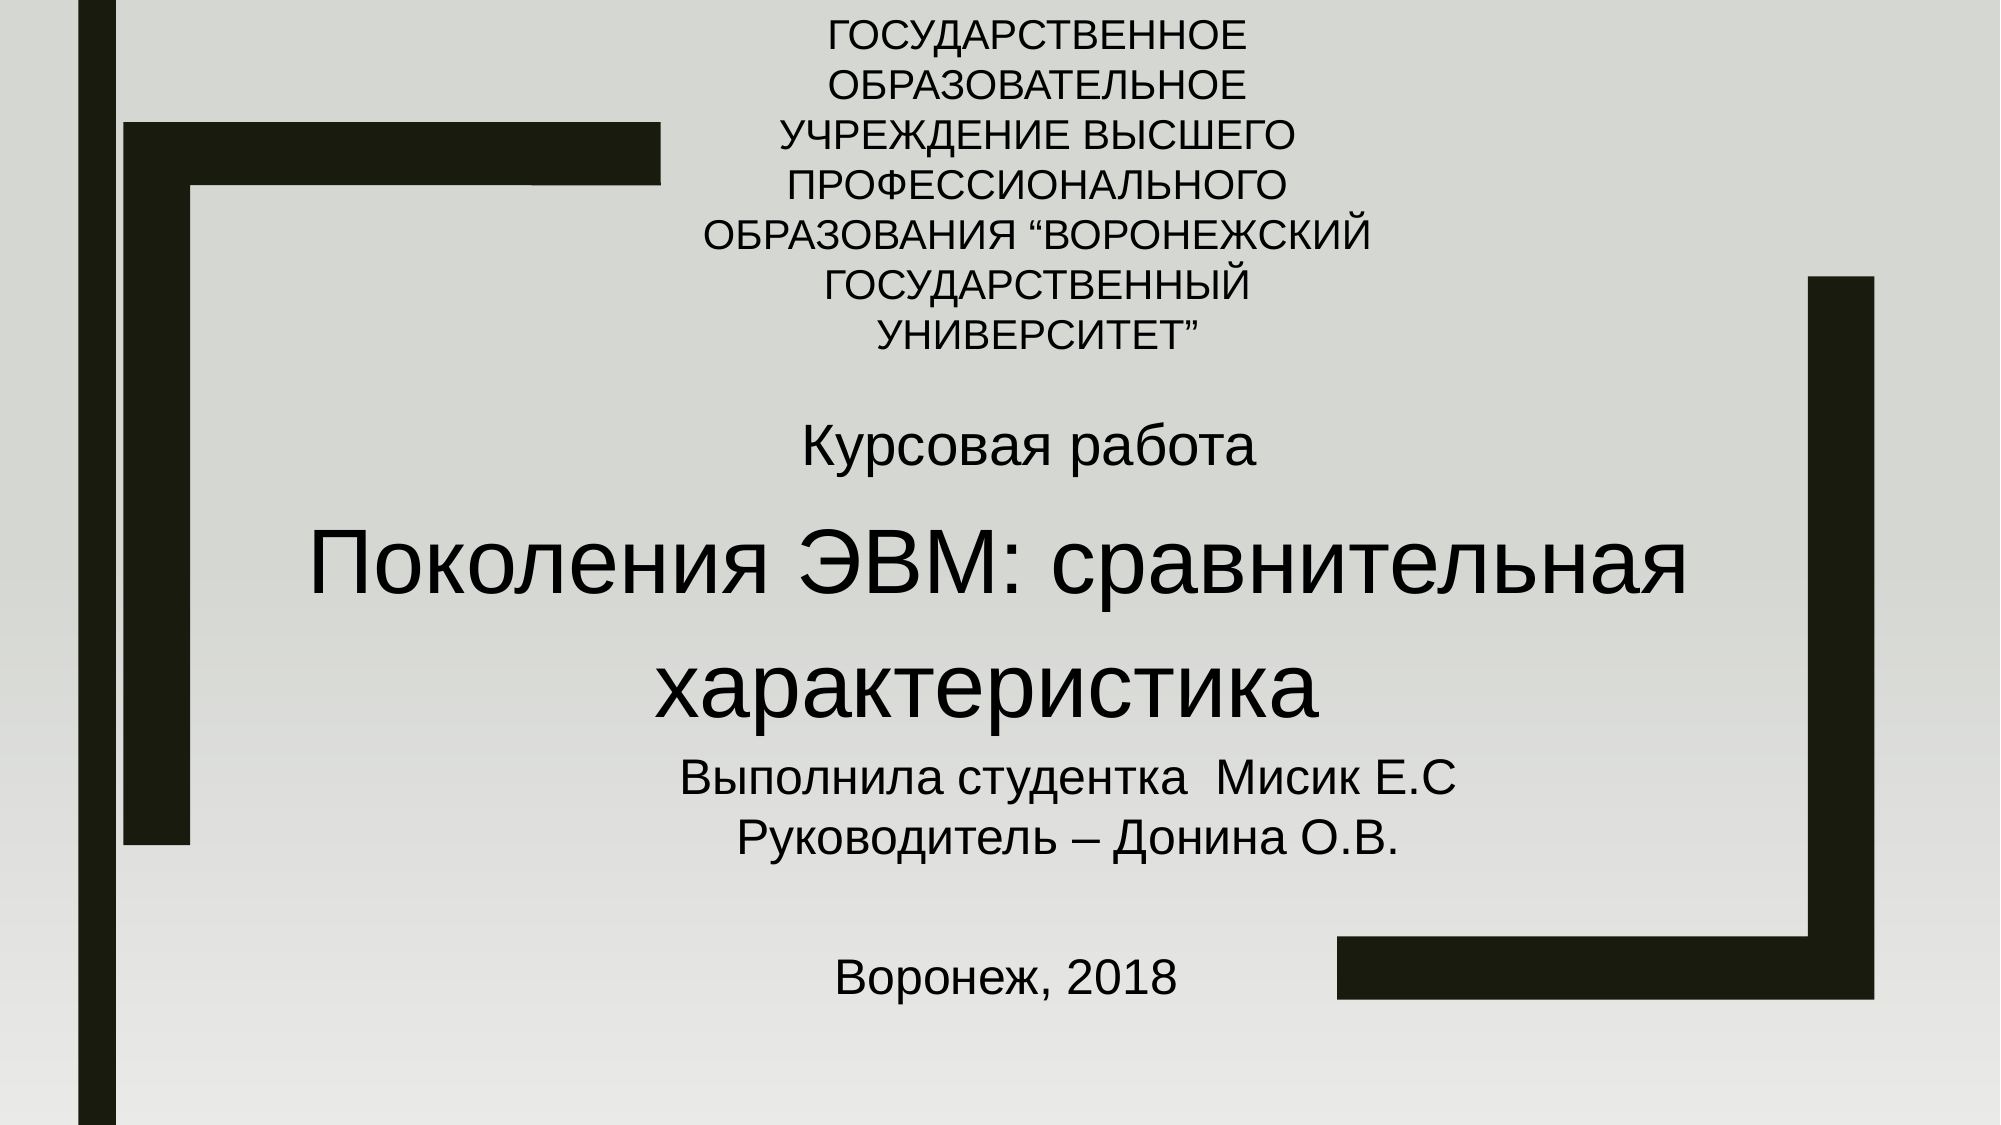

ГОСУДАРСТВЕННОЕ ОБРАЗОВАТЕЛЬНОЕ УЧРЕЖДЕНИЕ ВЫСШЕГО ПРОФЕССИОНАЛЬНОГО ОБРАЗОВАНИЯ “ВОРОНЕЖСКИЙ ГОСУДАРСТВЕННЫЙ УНИВЕРСИТЕТ”
Курсовая работа
Поколения ЭВМ: сравнительная характеристика
Выполнила студентка  Мисик Е.С
Руководитель – Донина О.В.
Воронеж, 2018